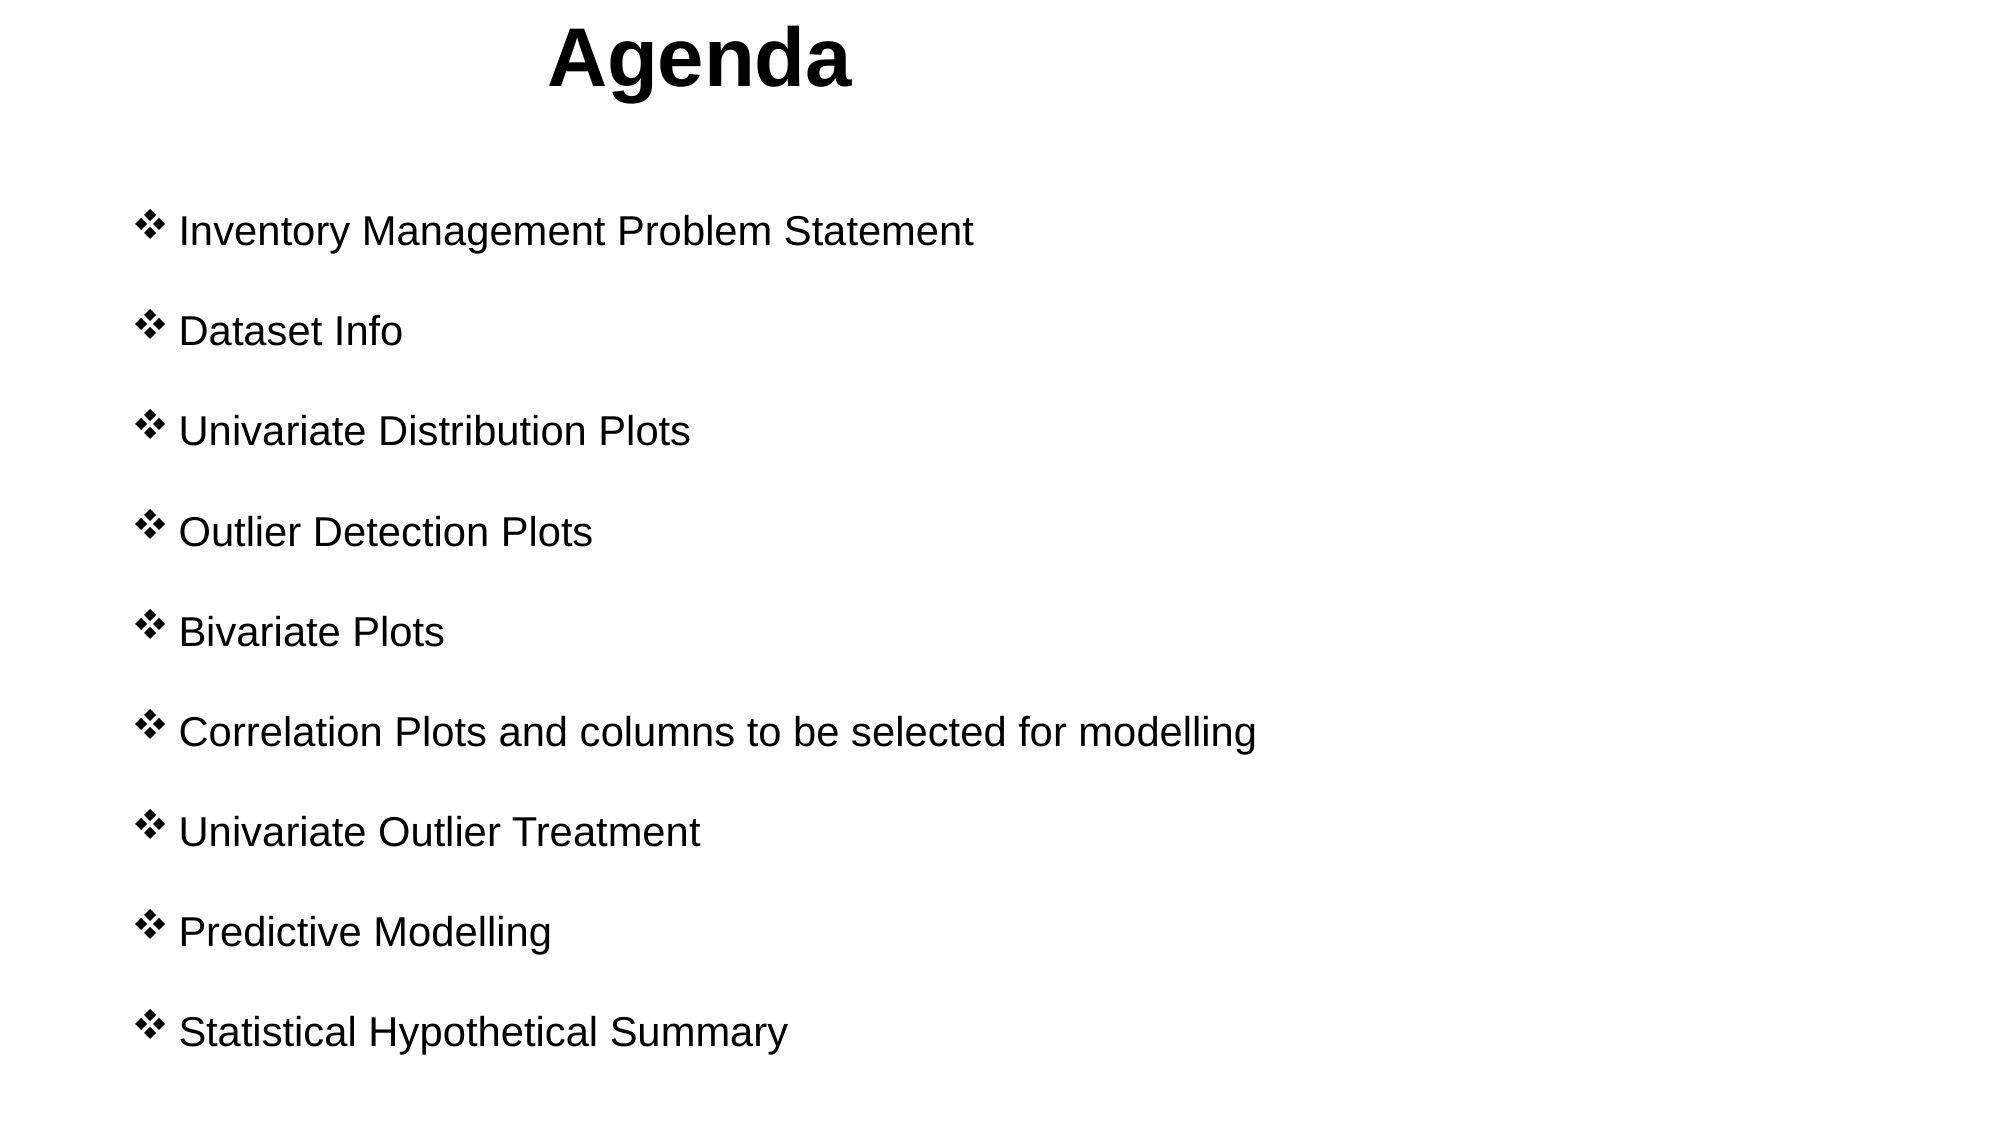

Agenda
# Agenda
Inventory Management Problem Statement

Dataset Info

Univariate Distribution Plots

Outlier Detection Plots

Bivariate Plots

Correlation Plots and columns to be selected for modelling

Univariate Outlier Treatment

Predictive Modelling

Statistical Hypothetical Summary